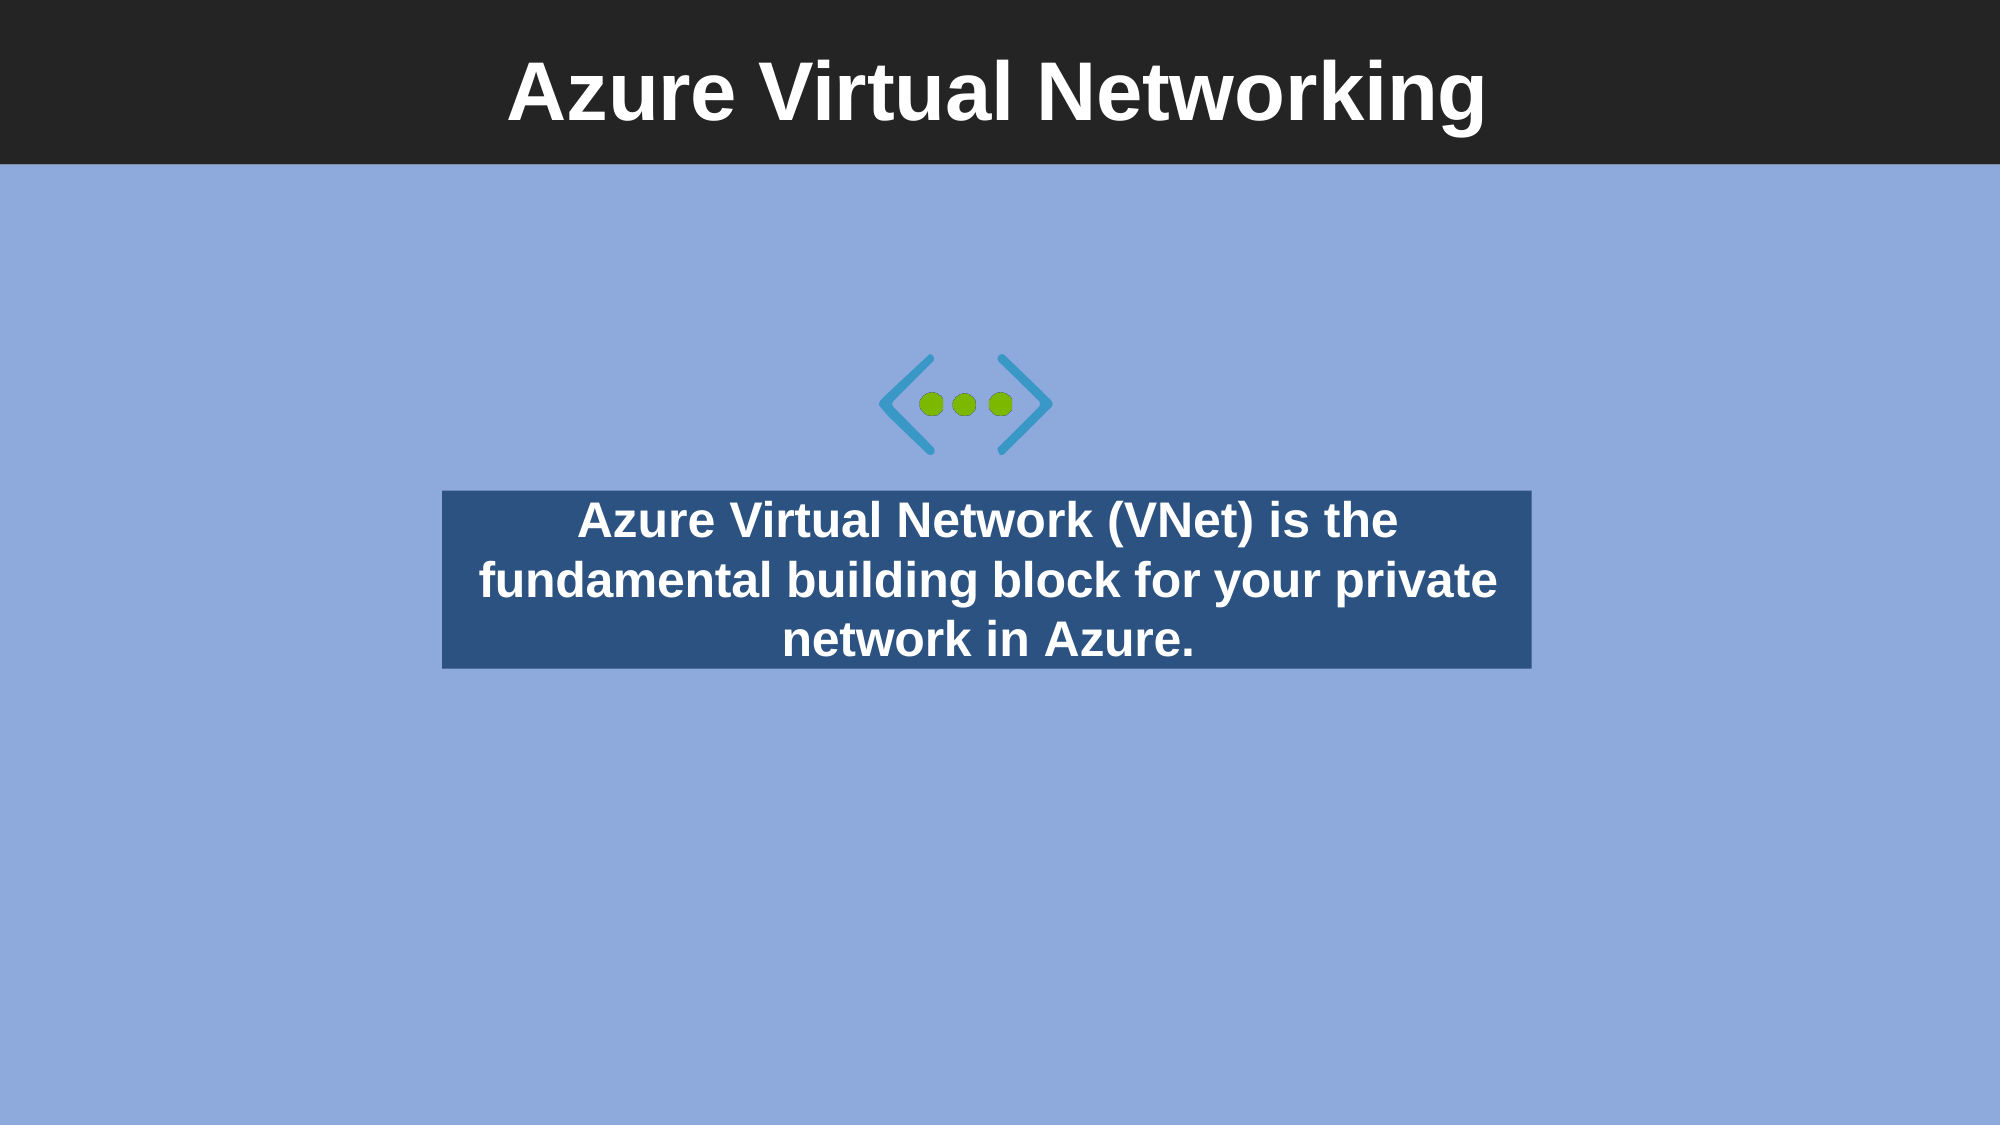

# Azure Virtual Networking

Azure Virtual Network (VNet) is the fundamental building block for your private network in Azure.